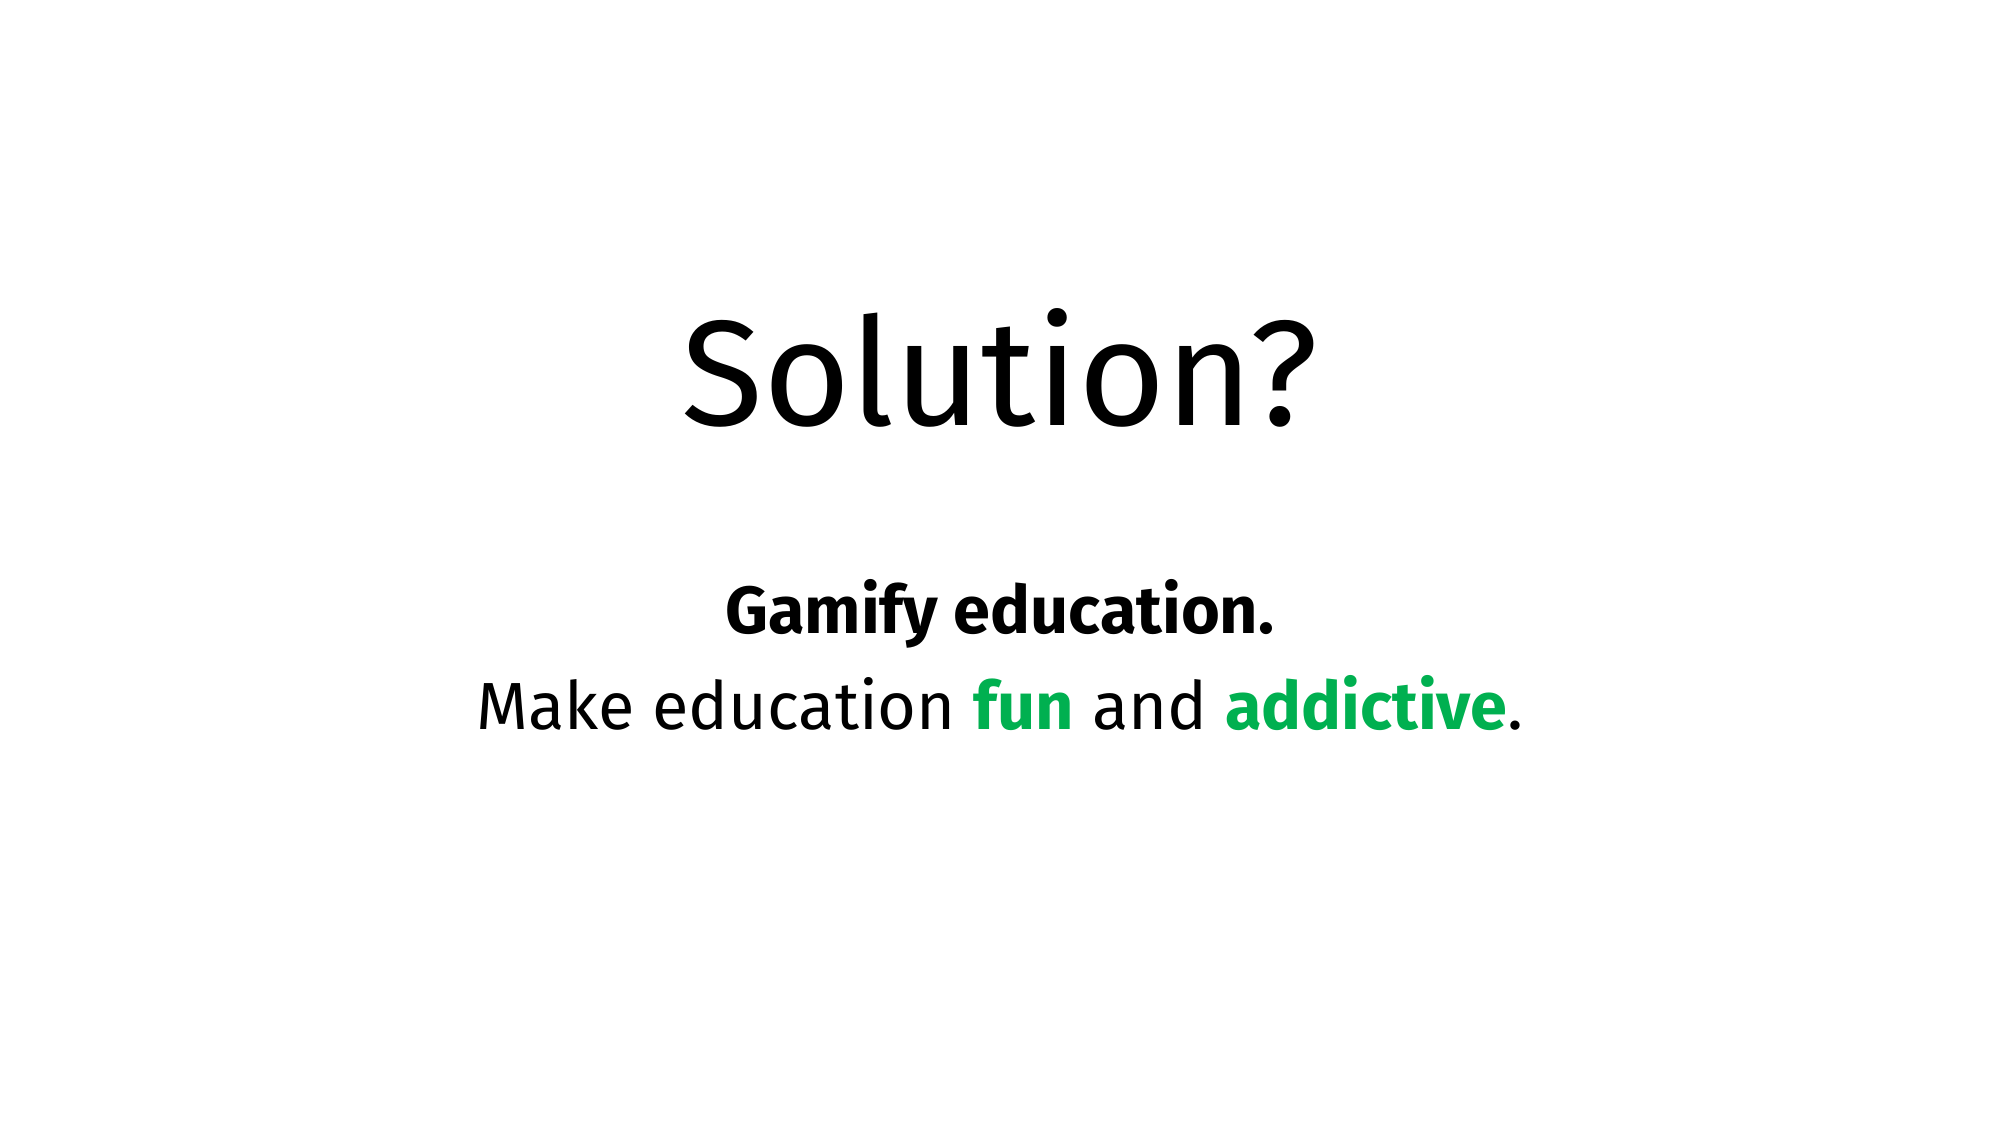

Solution?
Gamify education.
Make education fun and addictive.